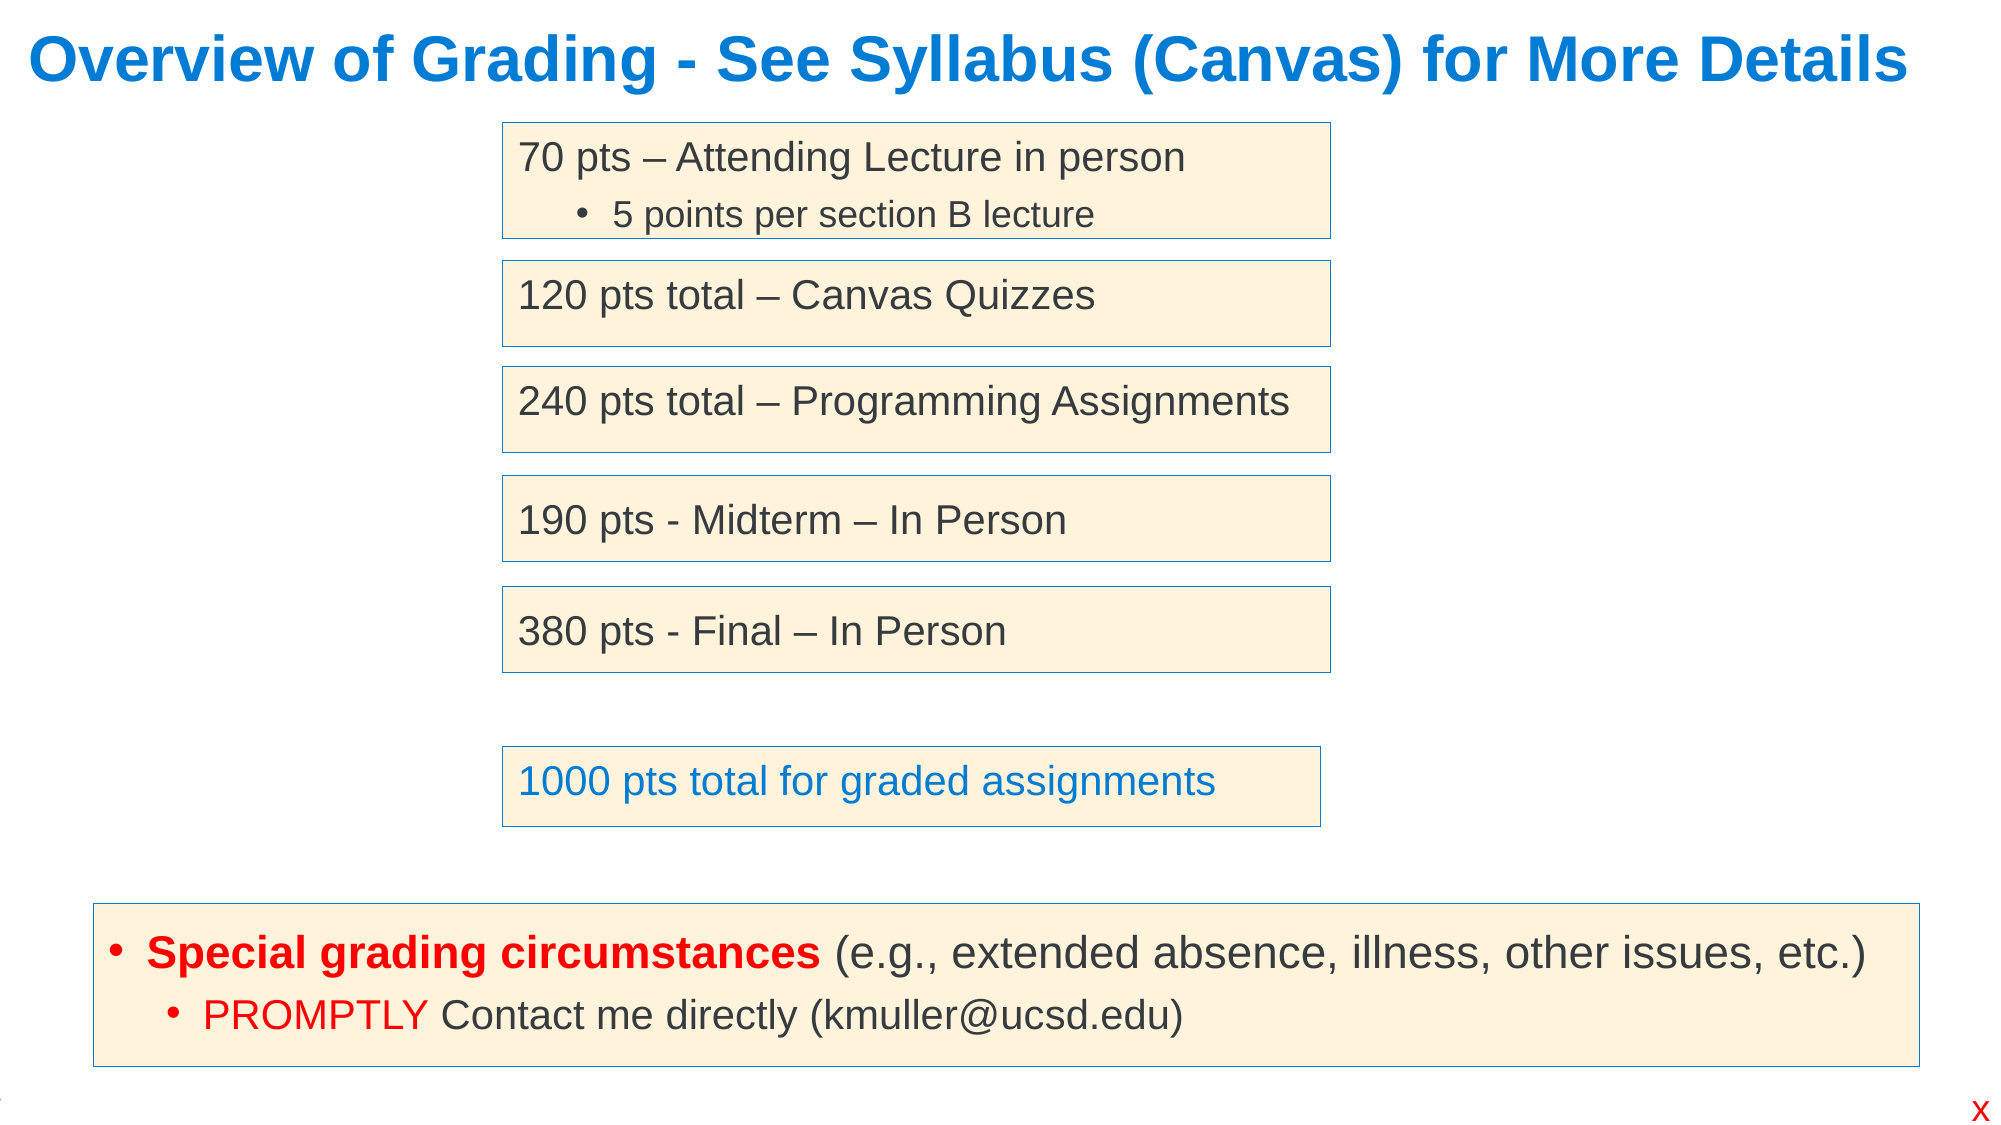

# Overview of Grading - See Syllabus (Canvas) for More Details
70 pts – Attending Lecture in person
5 points per section B lecture
120 pts total – Canvas Quizzes
240 pts total – Programming Assignments
190 pts - Midterm – In Person
380 pts - Final – In Person
1000 pts total for graded assignments
Special grading circumstances (e.g., extended absence, illness, other issues, etc.)
PROMPTLY Contact me directly (kmuller@ucsd.edu)
x